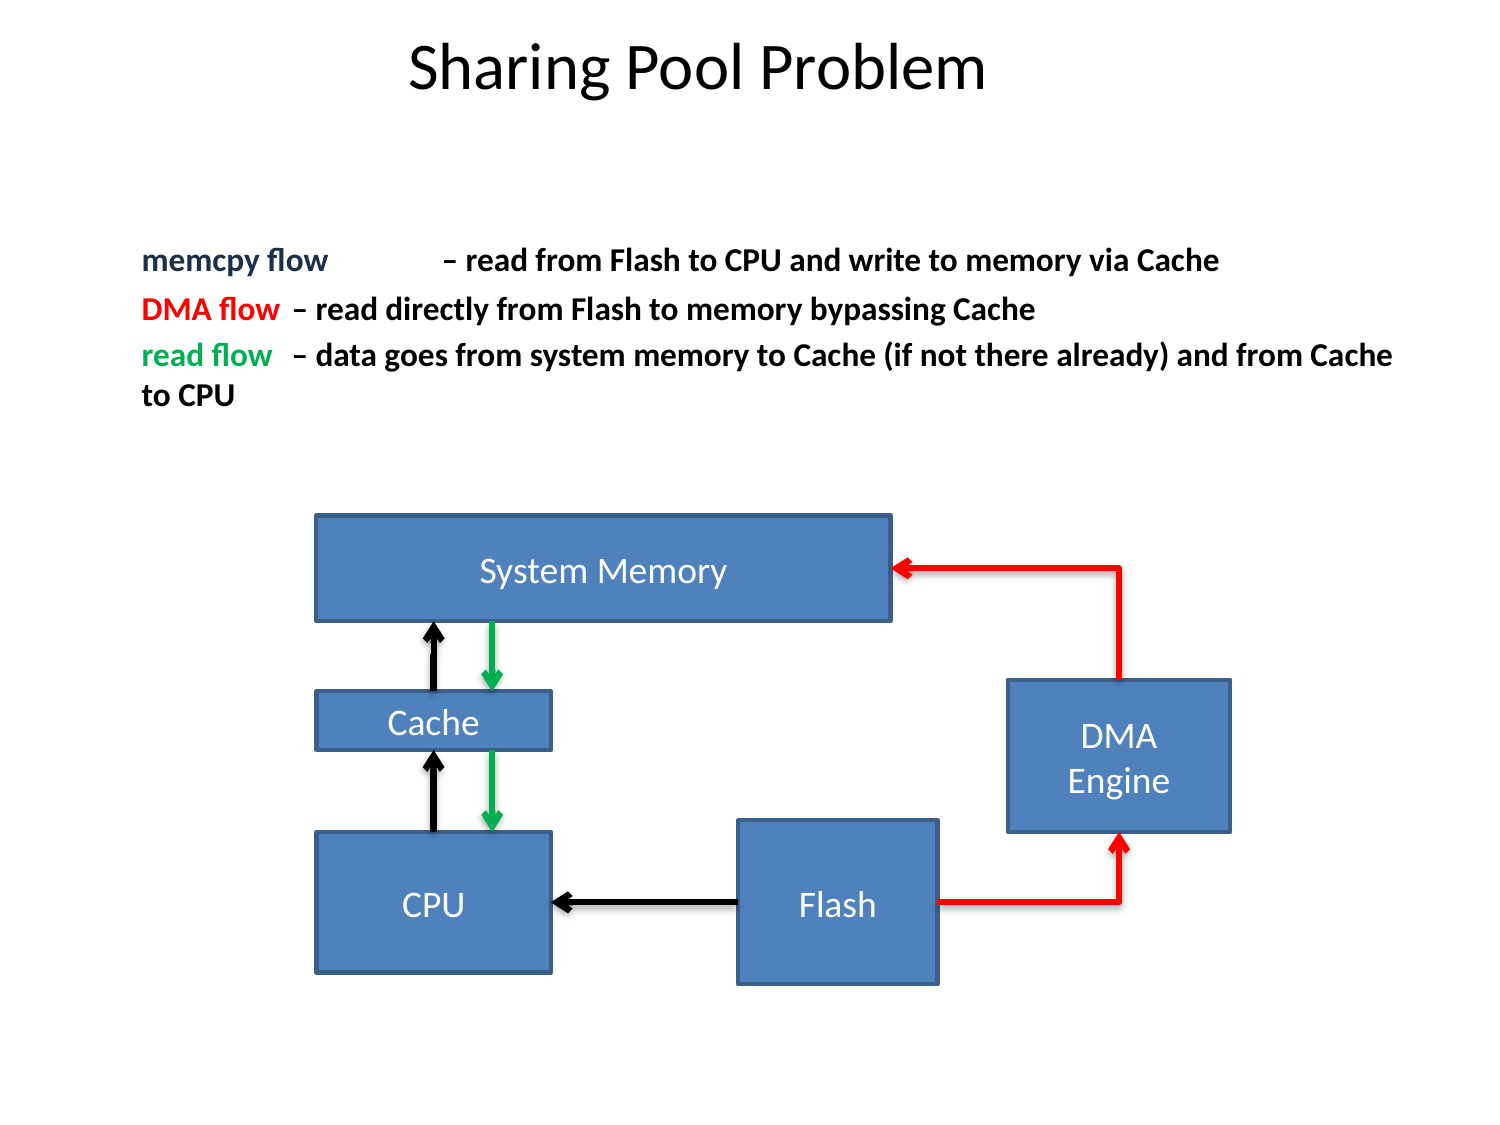

# Sharing Pool Problem
	memcpy flow 	– read from Flash to CPU and write to memory via Cache
	DMA flow 	– read directly from Flash to memory bypassing Cache
	read flow	– data goes from system memory to Cache (if not there already) and from Cache to CPU
System Memory
DMA
Engine
Cache
Flash
CPU